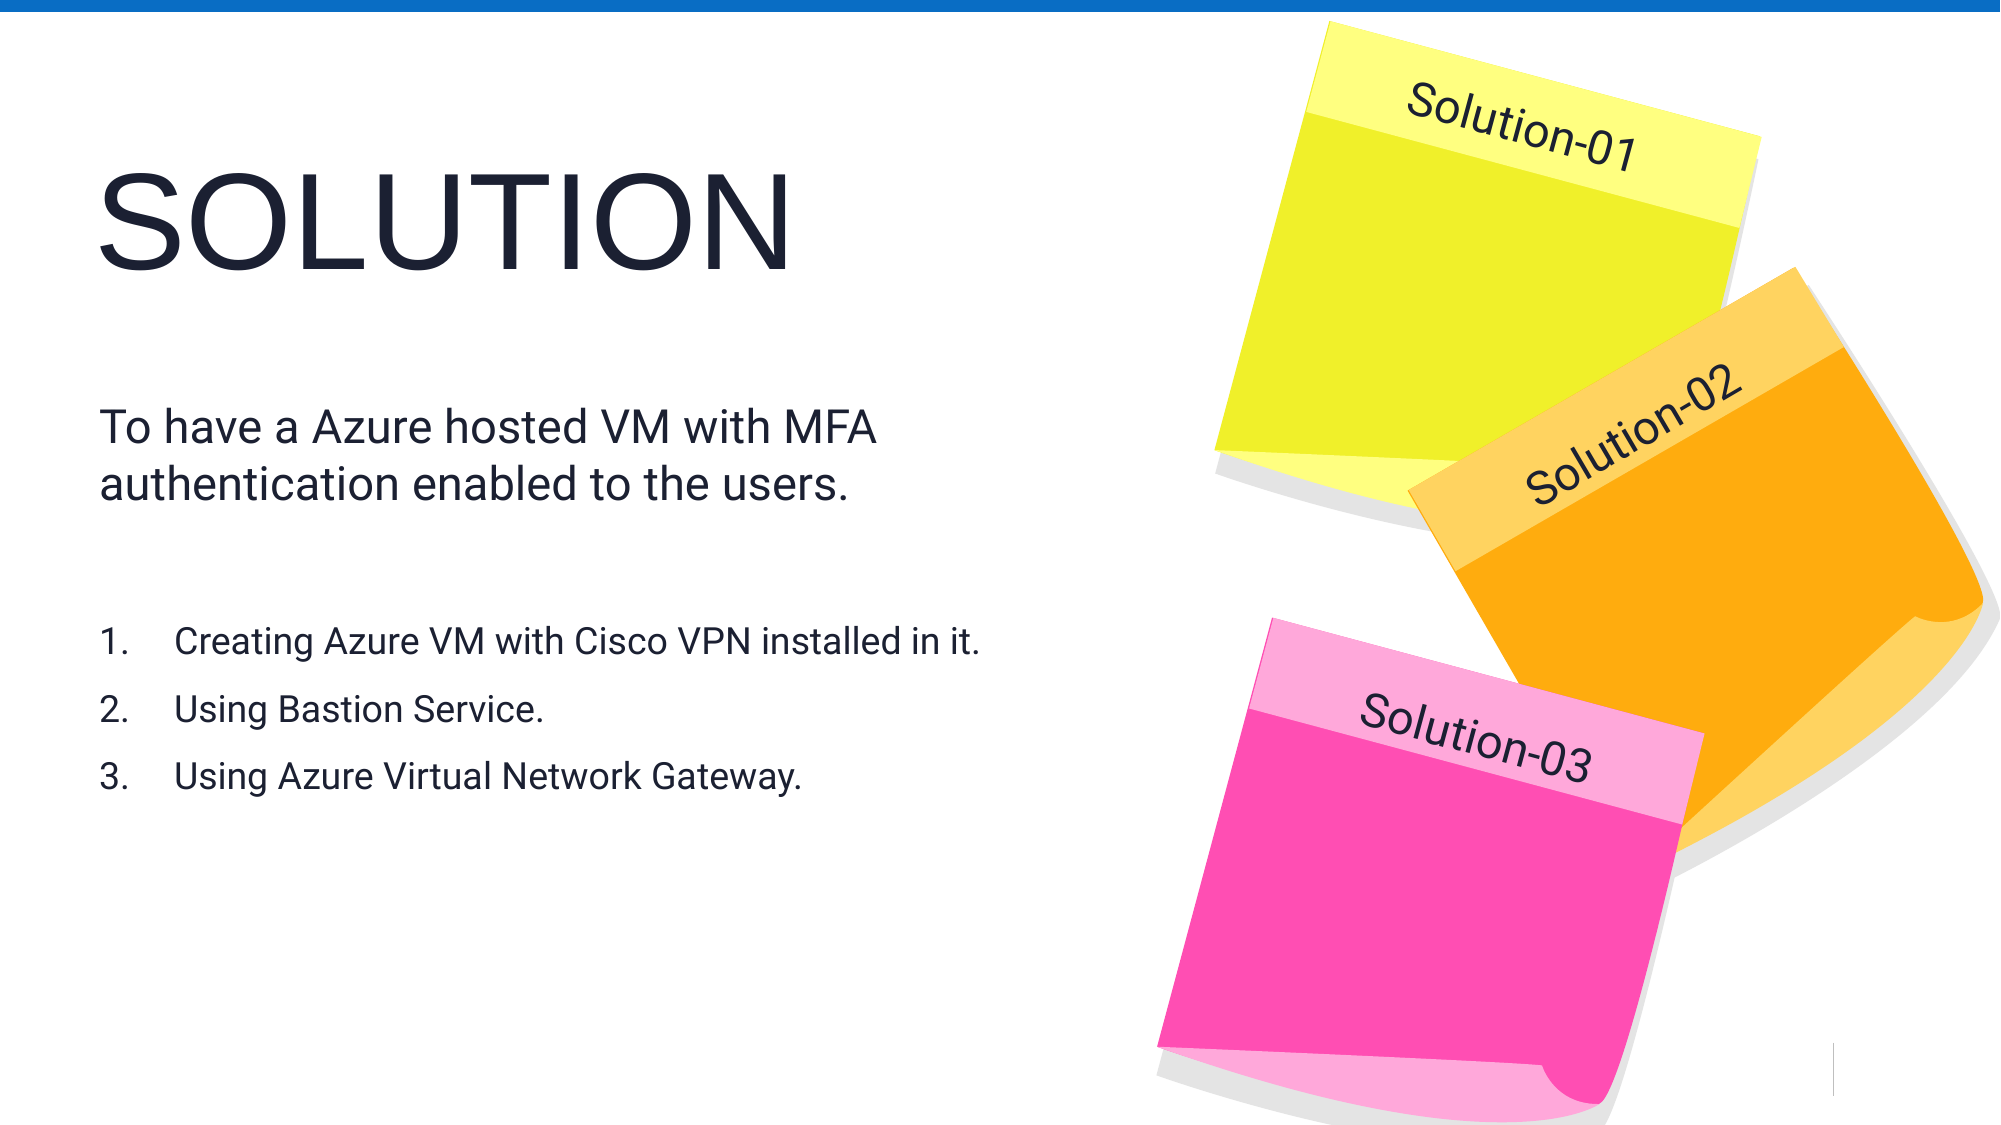

Solution-01

SOLUTION

To have a Azure hosted VM with MFA authentication enabled to the users.
Solution-02

Creating Azure VM with Cisco VPN installed in it.
Using Bastion Service.
Using Azure Virtual Network Gateway.

Solution-03